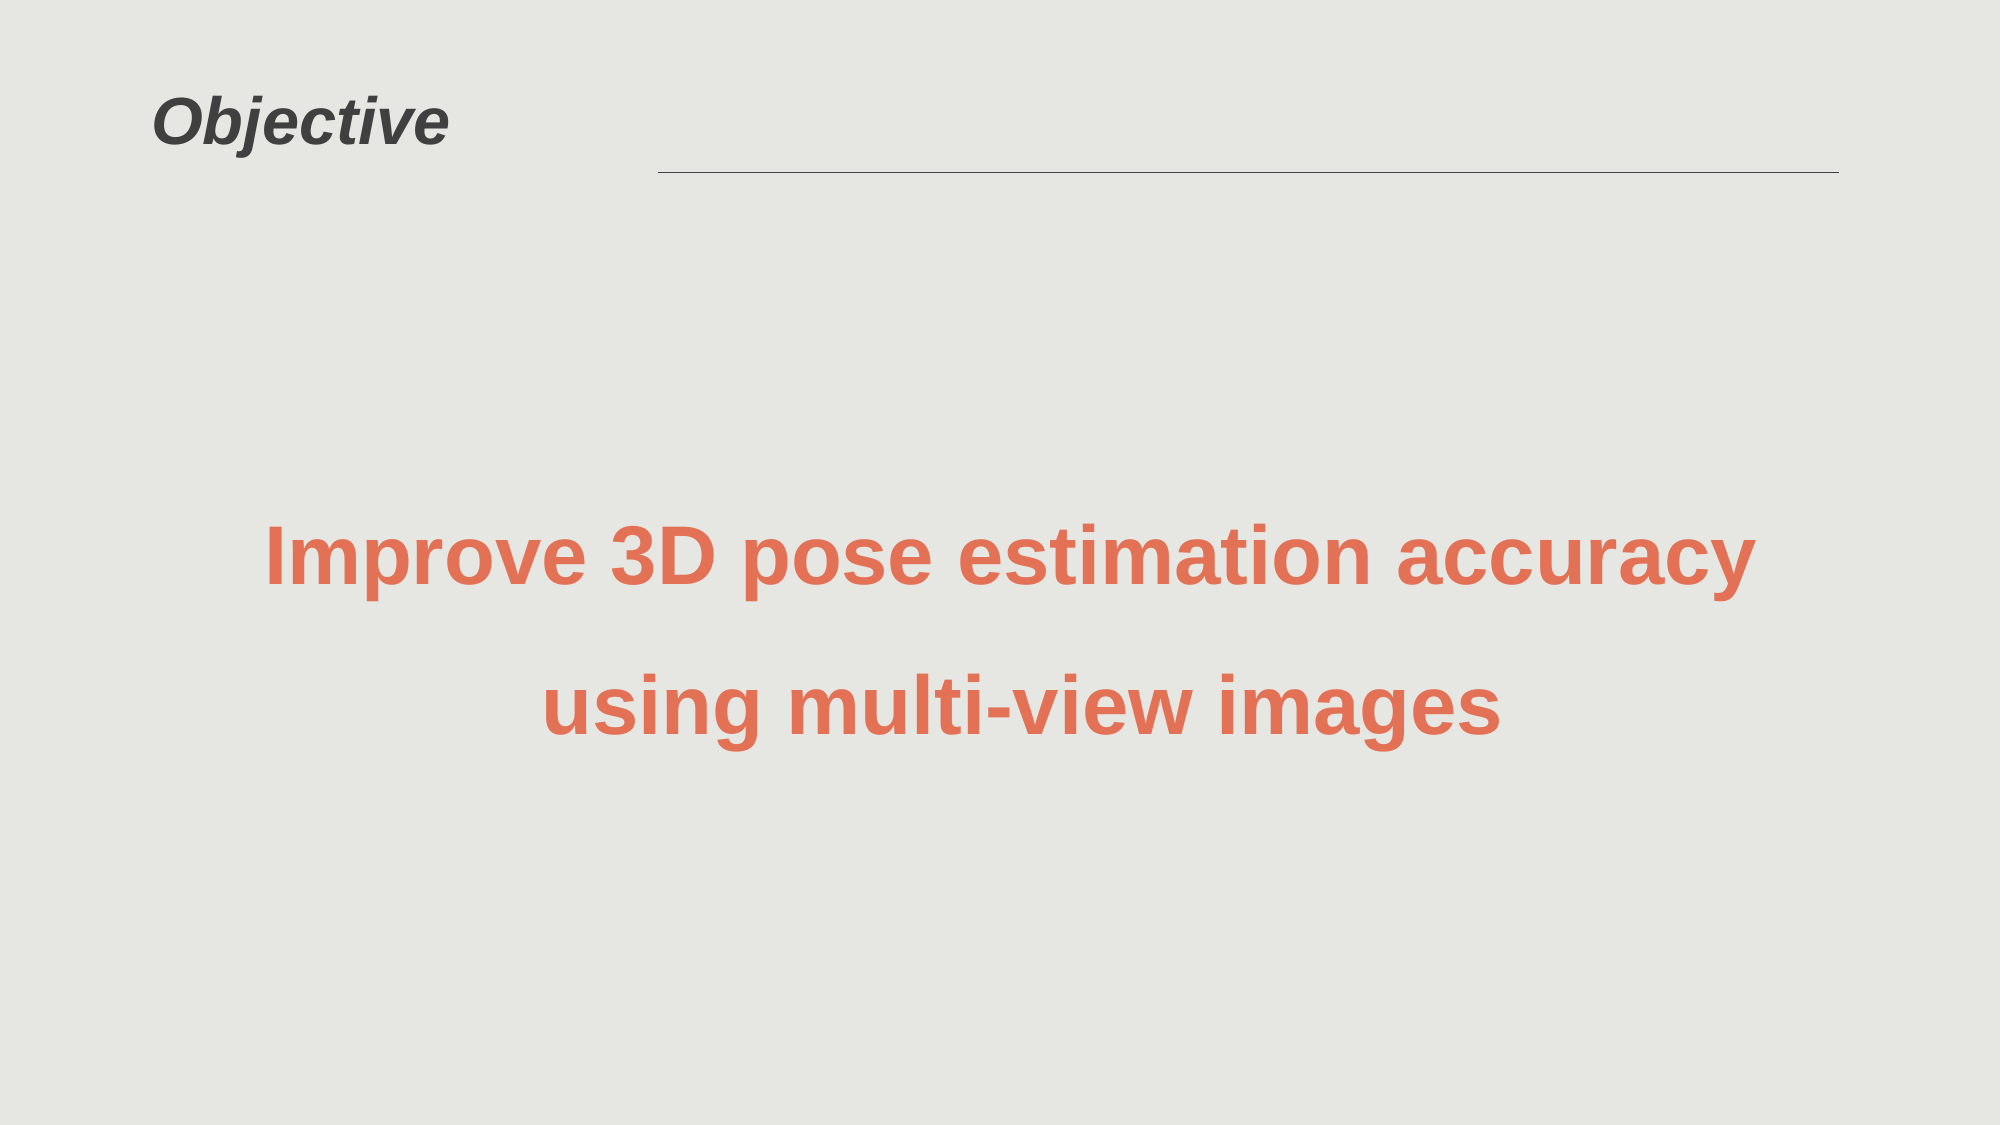

Objective
Improve 3D pose estimation accuracy
using multi-view images